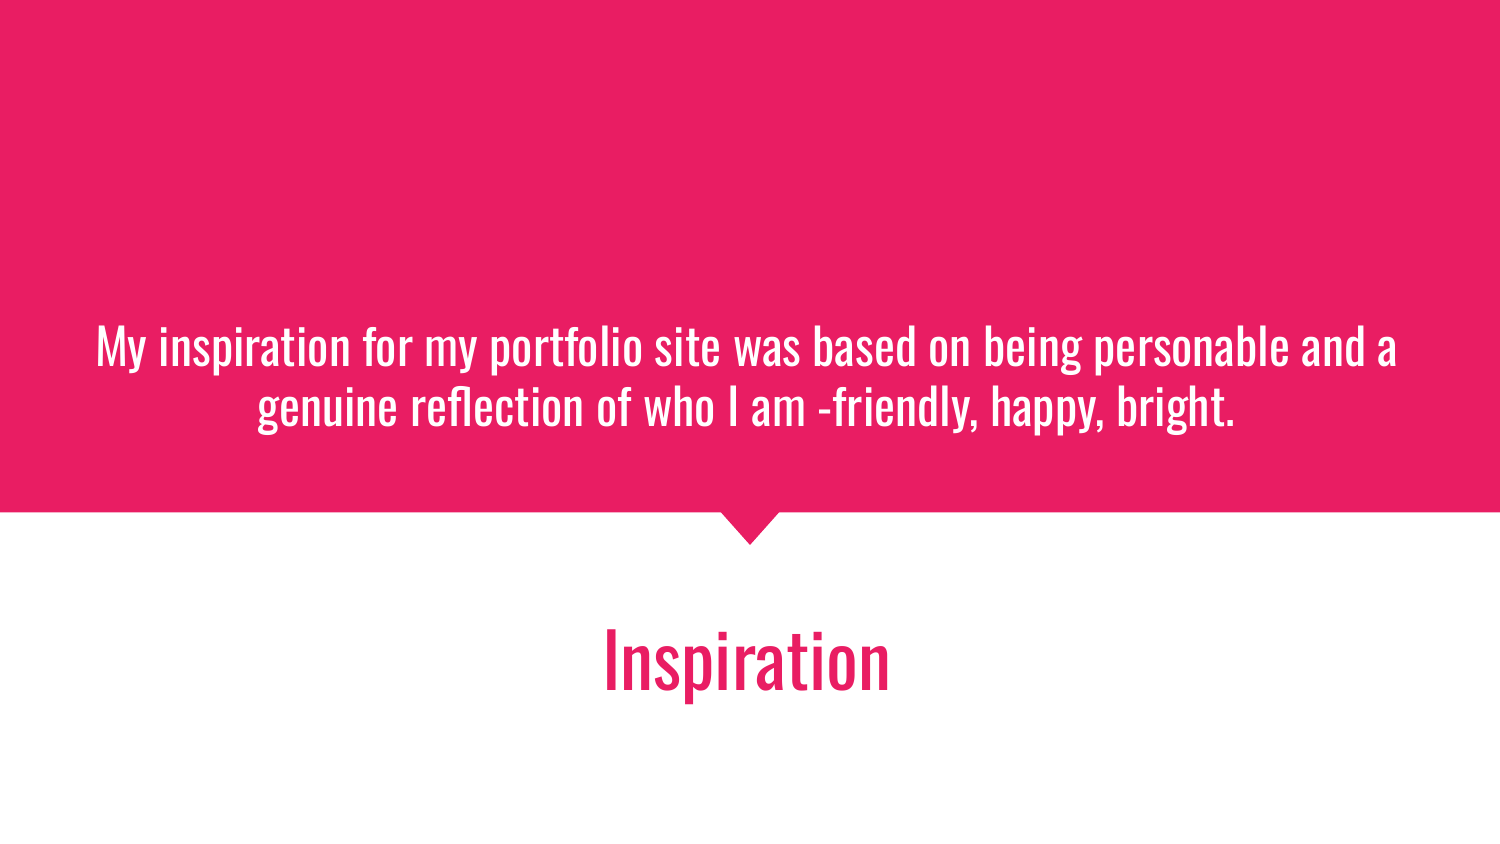

# My inspiration for my portfolio site was based on being personable and a genuine reflection of who I am -friendly, happy, bright.
Inspiration